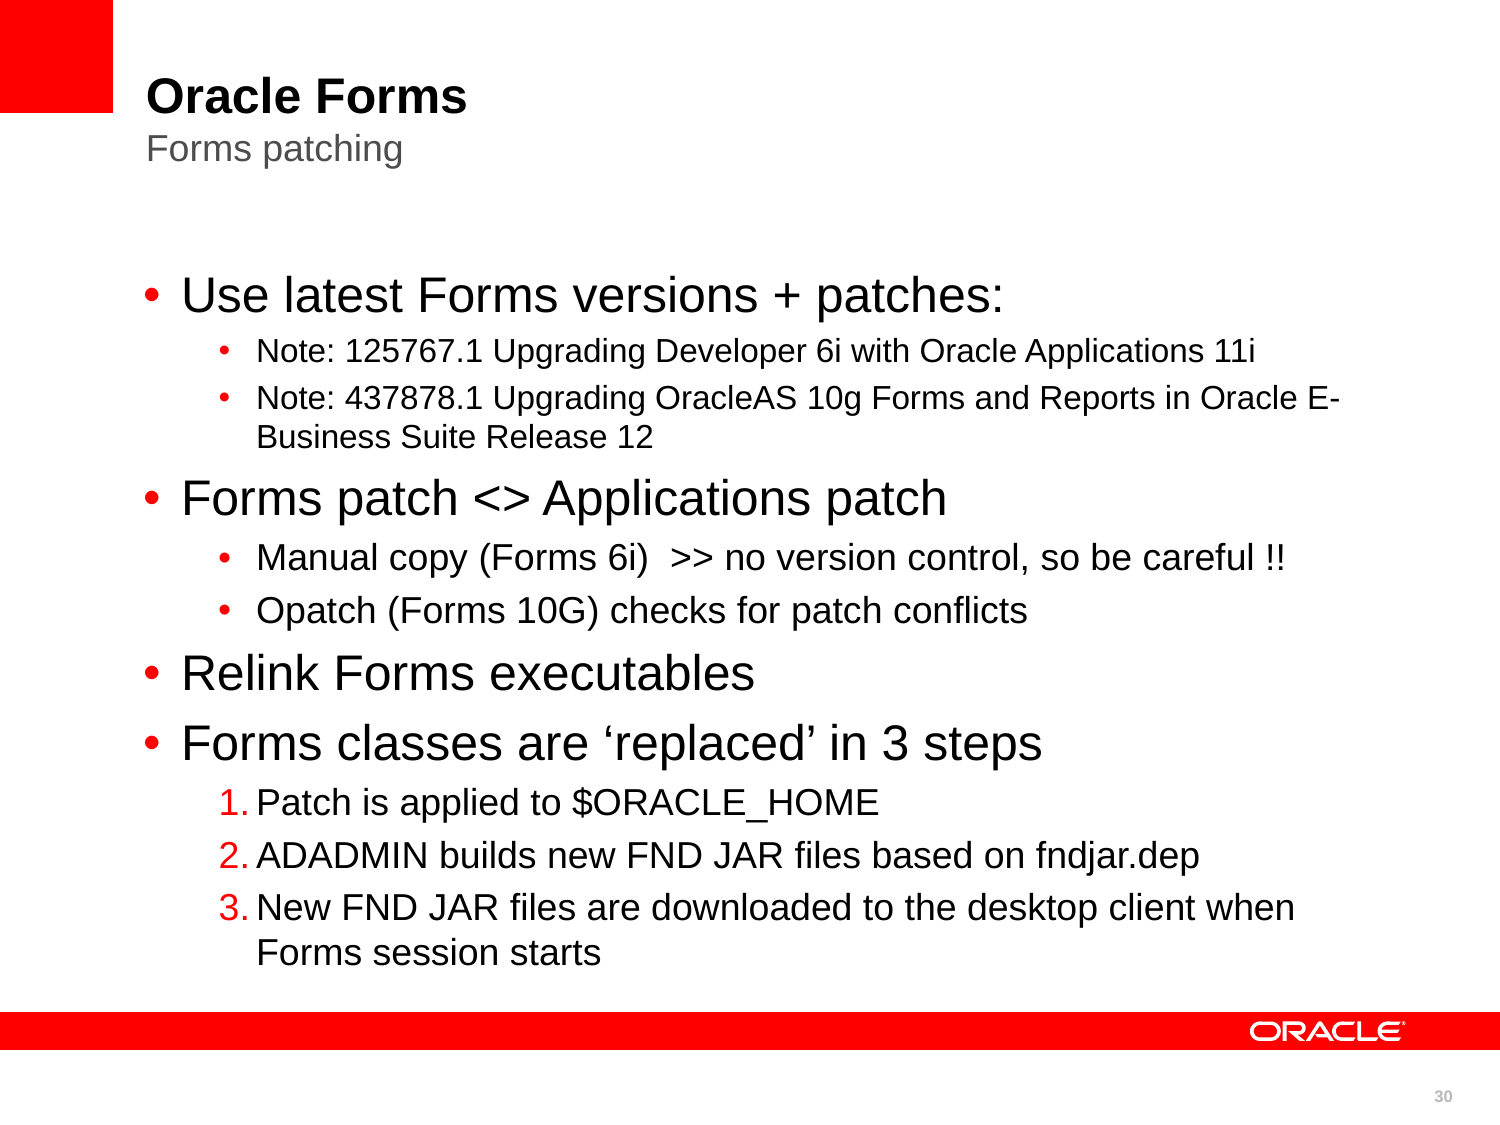

Oracle Forms
Forms patching
Use latest Forms versions + patches:
Note: 125767.1 Upgrading Developer 6i with Oracle Applications 11i
Note: 437878.1 Upgrading OracleAS 10g Forms and Reports in Oracle E-Business Suite Release 12
Forms patch <> Applications patch
Manual copy (Forms 6i)  >> no version control, so be careful !!
Opatch (Forms 10G) checks for patch conflicts
Relink Forms executables
Forms classes are ‘replaced’ in 3 steps
Patch is applied to $ORACLE_HOME
ADADMIN builds new FND JAR files based on fndjar.dep
New FND JAR files are downloaded to the desktop client when Forms session starts